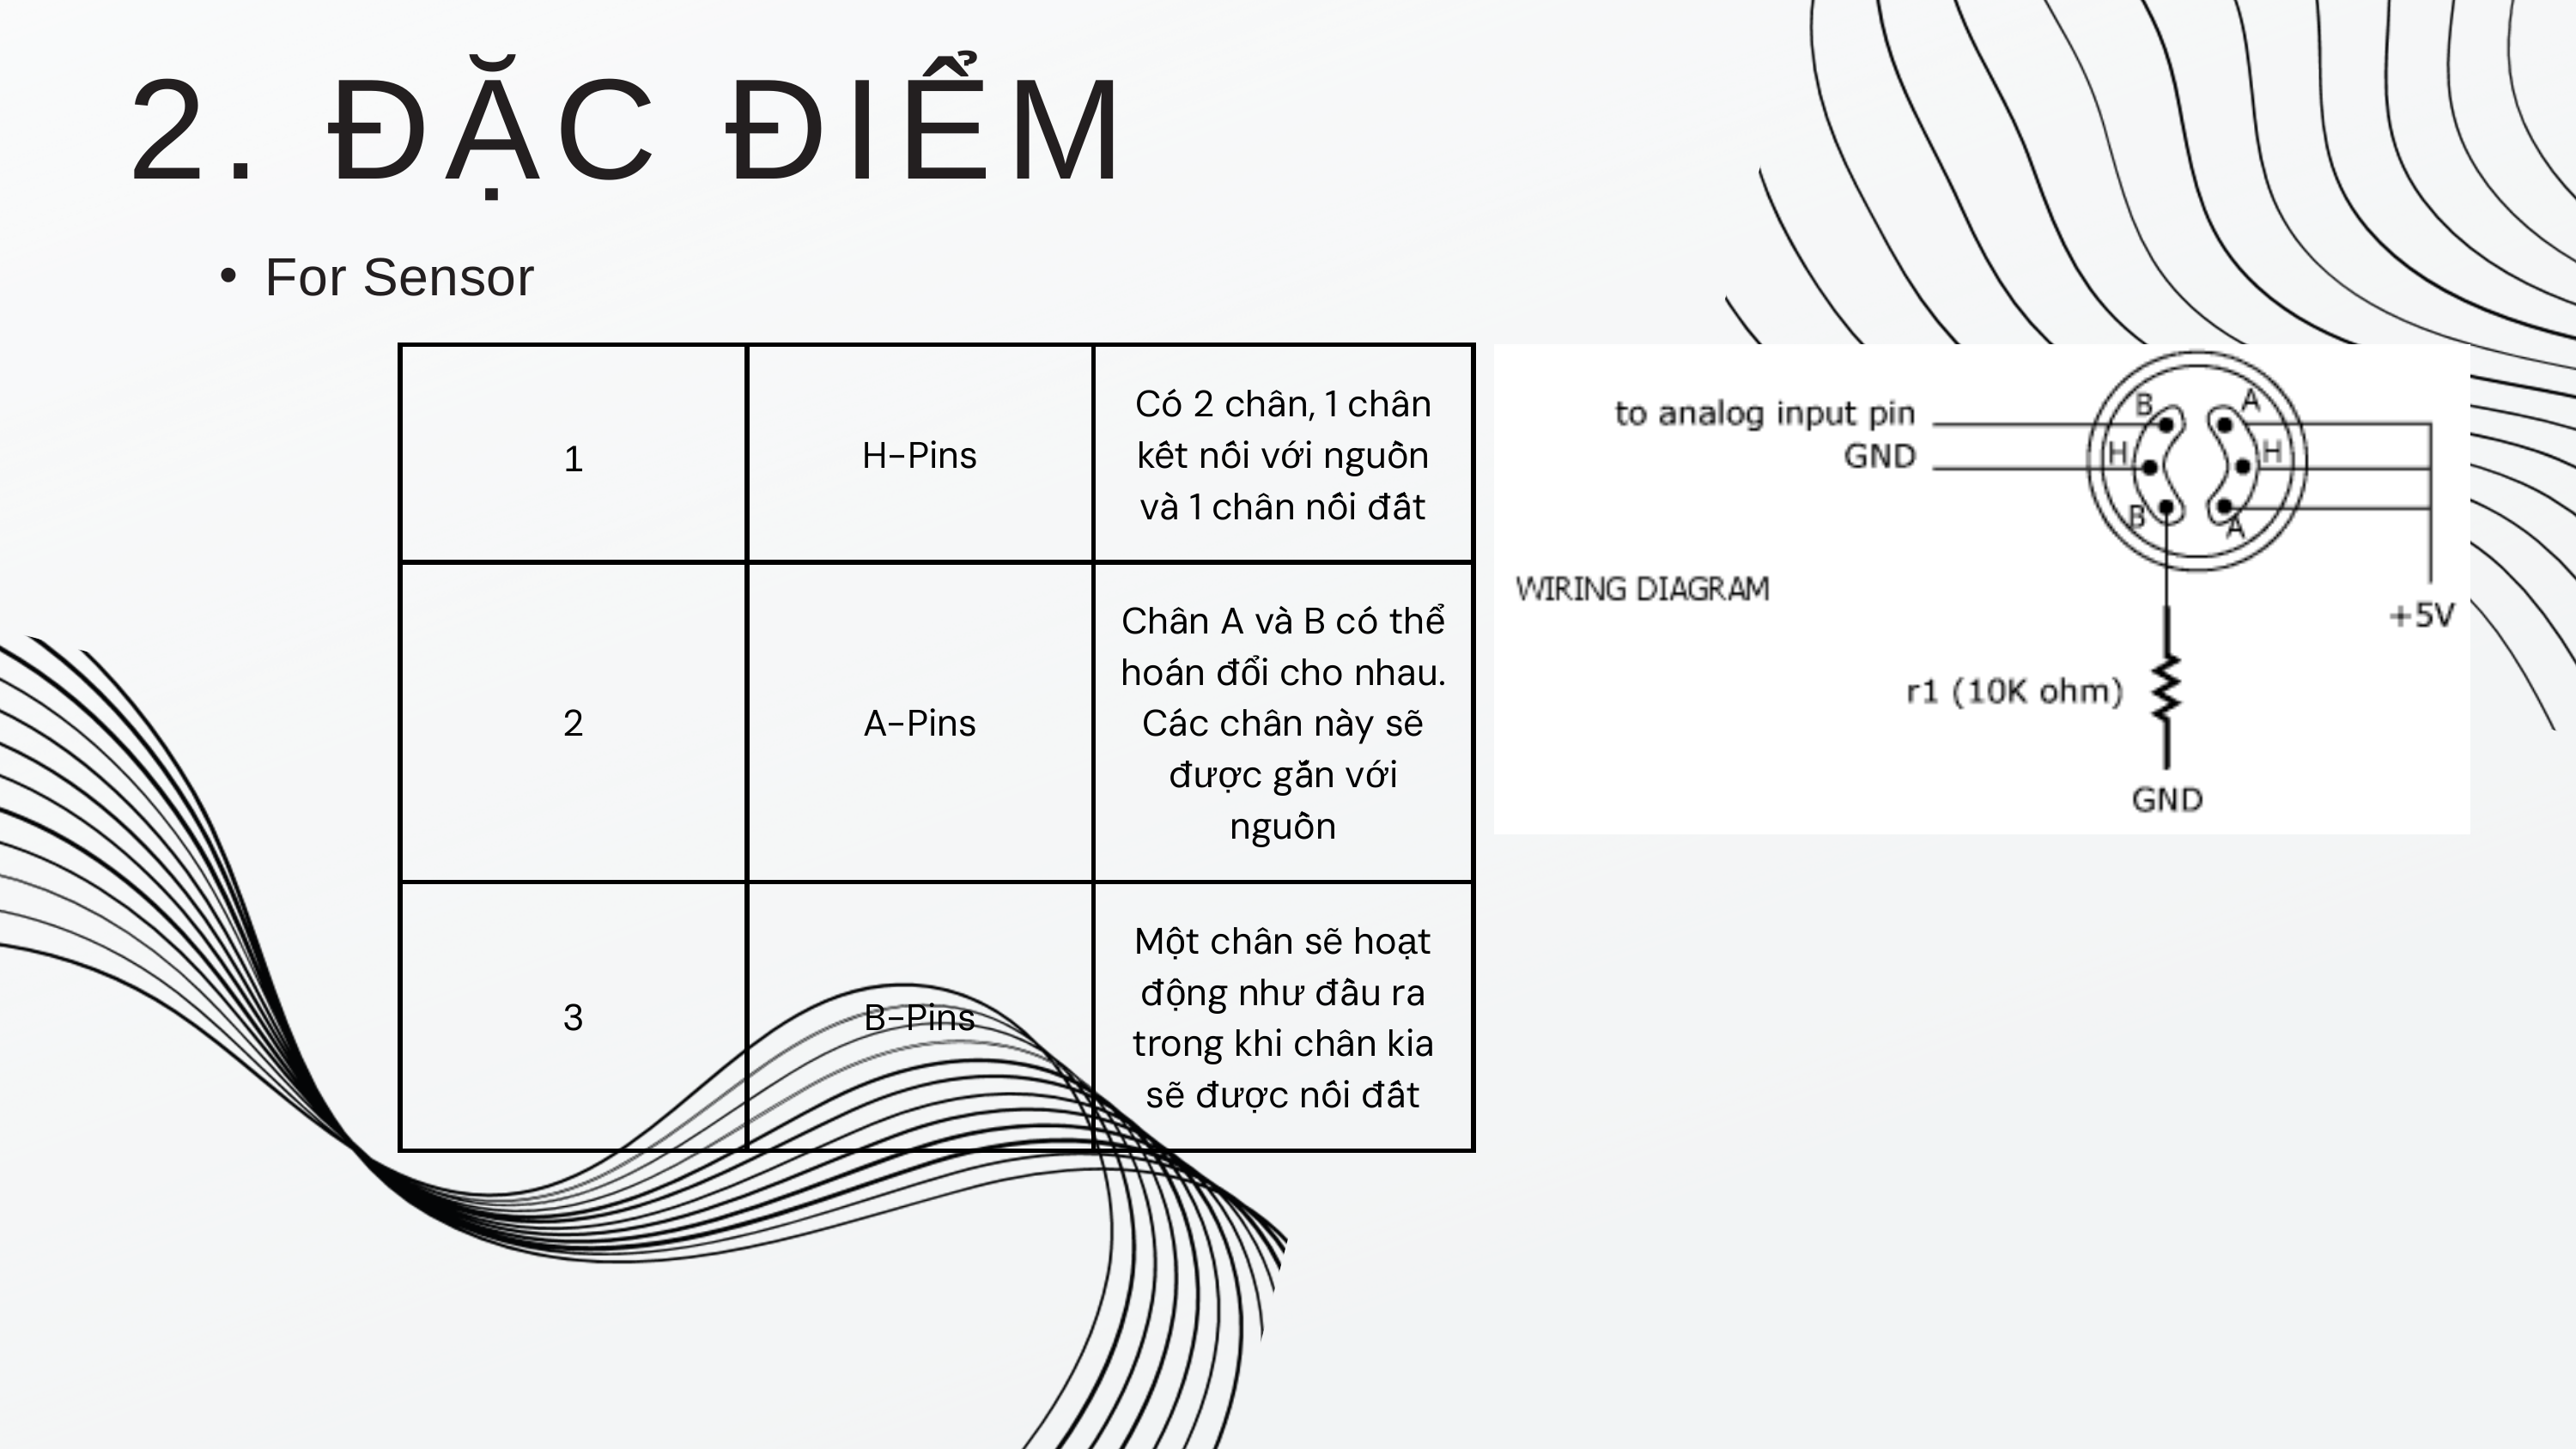

2. ĐẶC ĐIỂM
For Sensor
| 1 | H-Pins | Có 2 chân, 1 chân kết nối với nguồn và 1 chân nối đất |
| --- | --- | --- |
| 2 | A-Pins | Chân A và B có thể hoán đổi cho nhau. Các chân này sẽ được gắn với nguồn |
| 3 | B-Pins | Một chân sẽ hoạt động như đầu ra trong khi chân kia sẽ được nối đất |